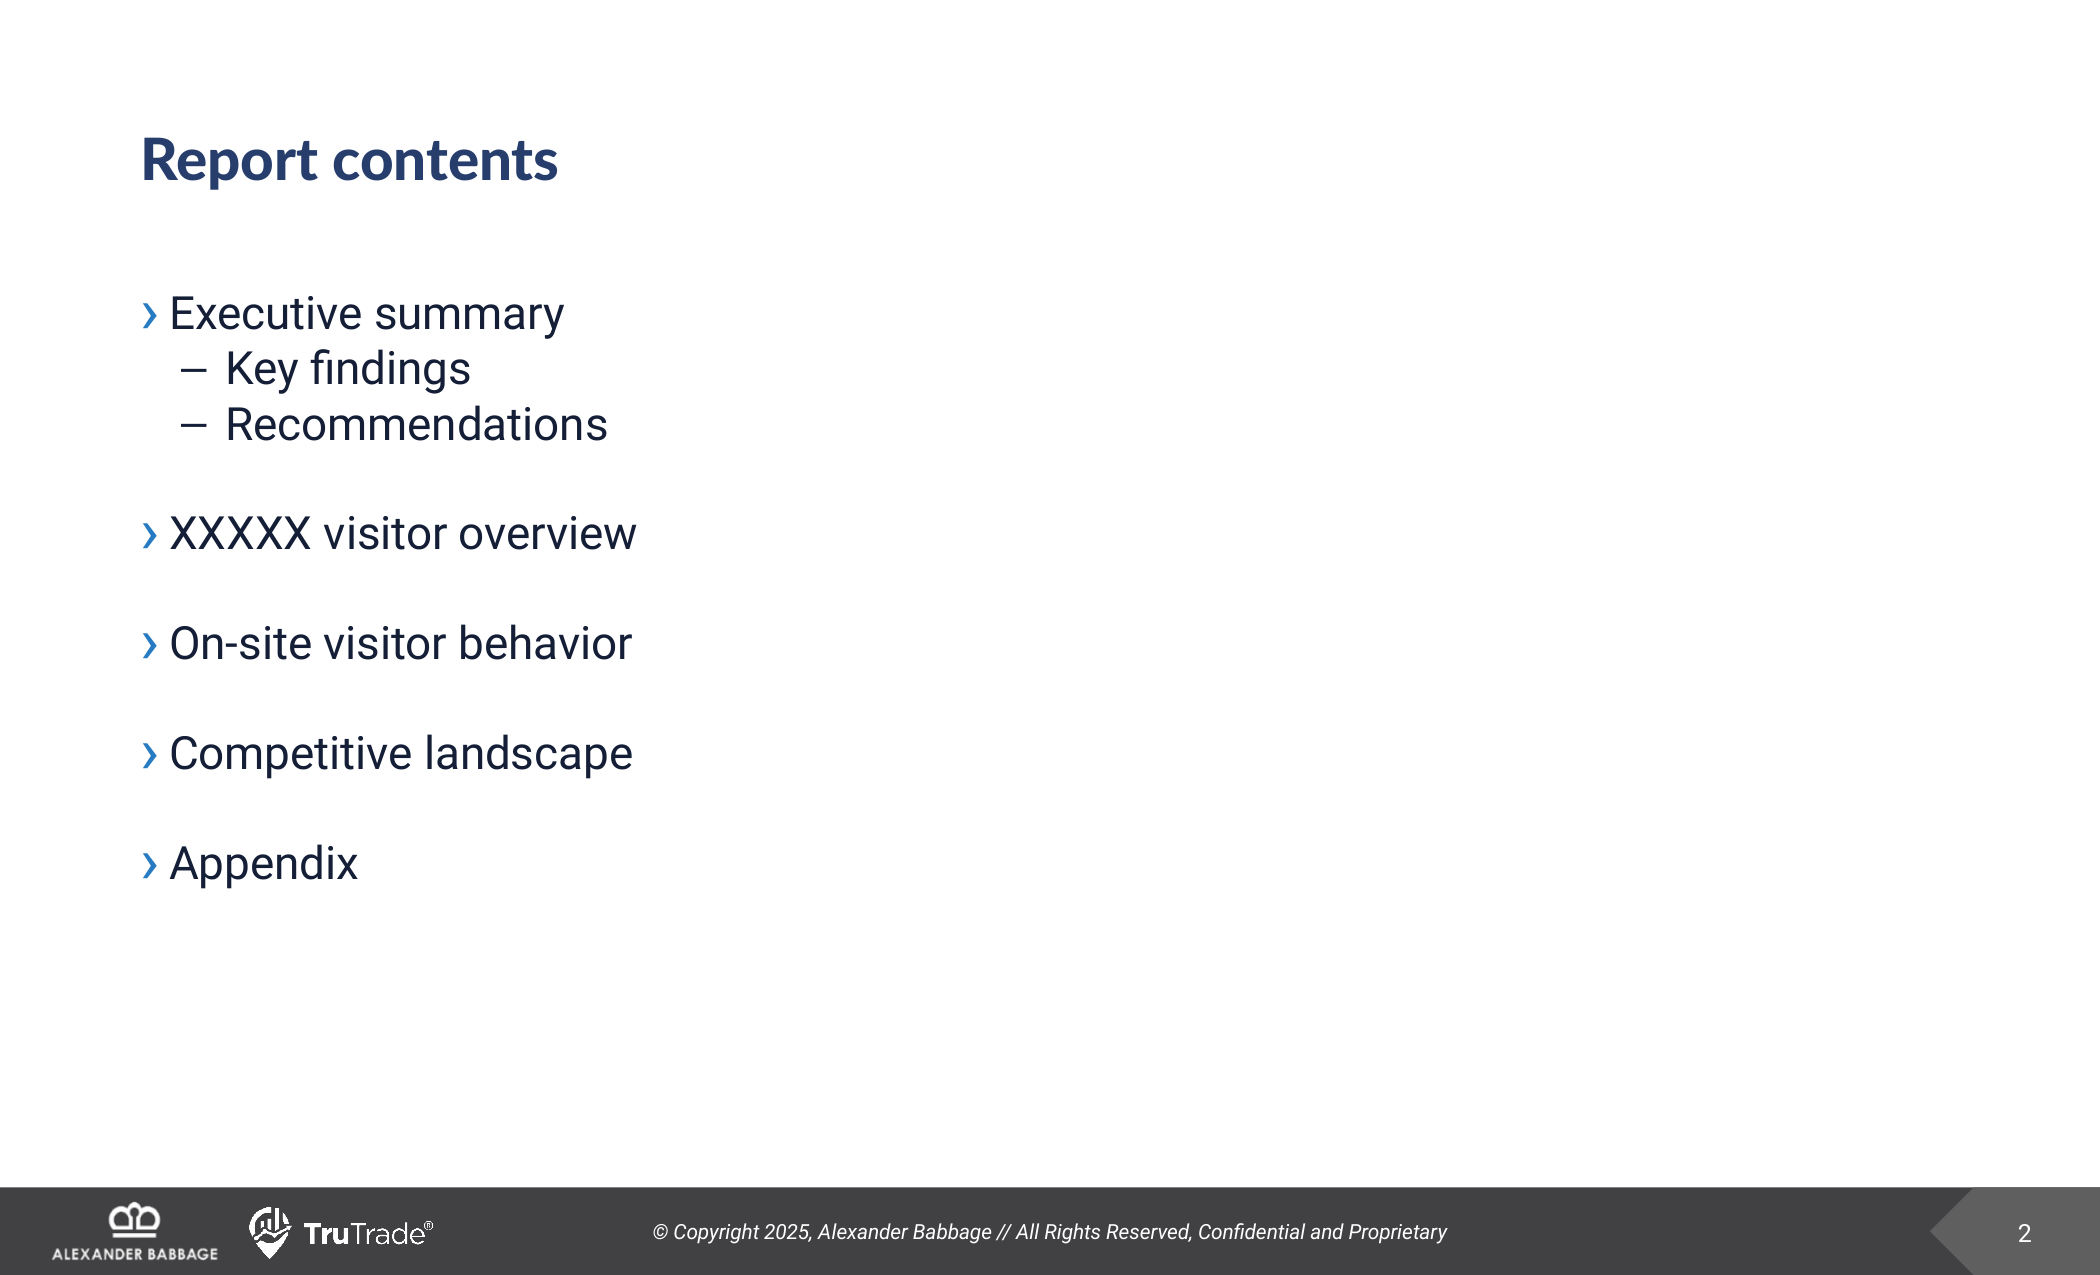

# Report contents
Executive summary
Key findings
Recommendations

XXXXX visitor overview

On-site visitor behavior

Competitive landscape

Appendix

2